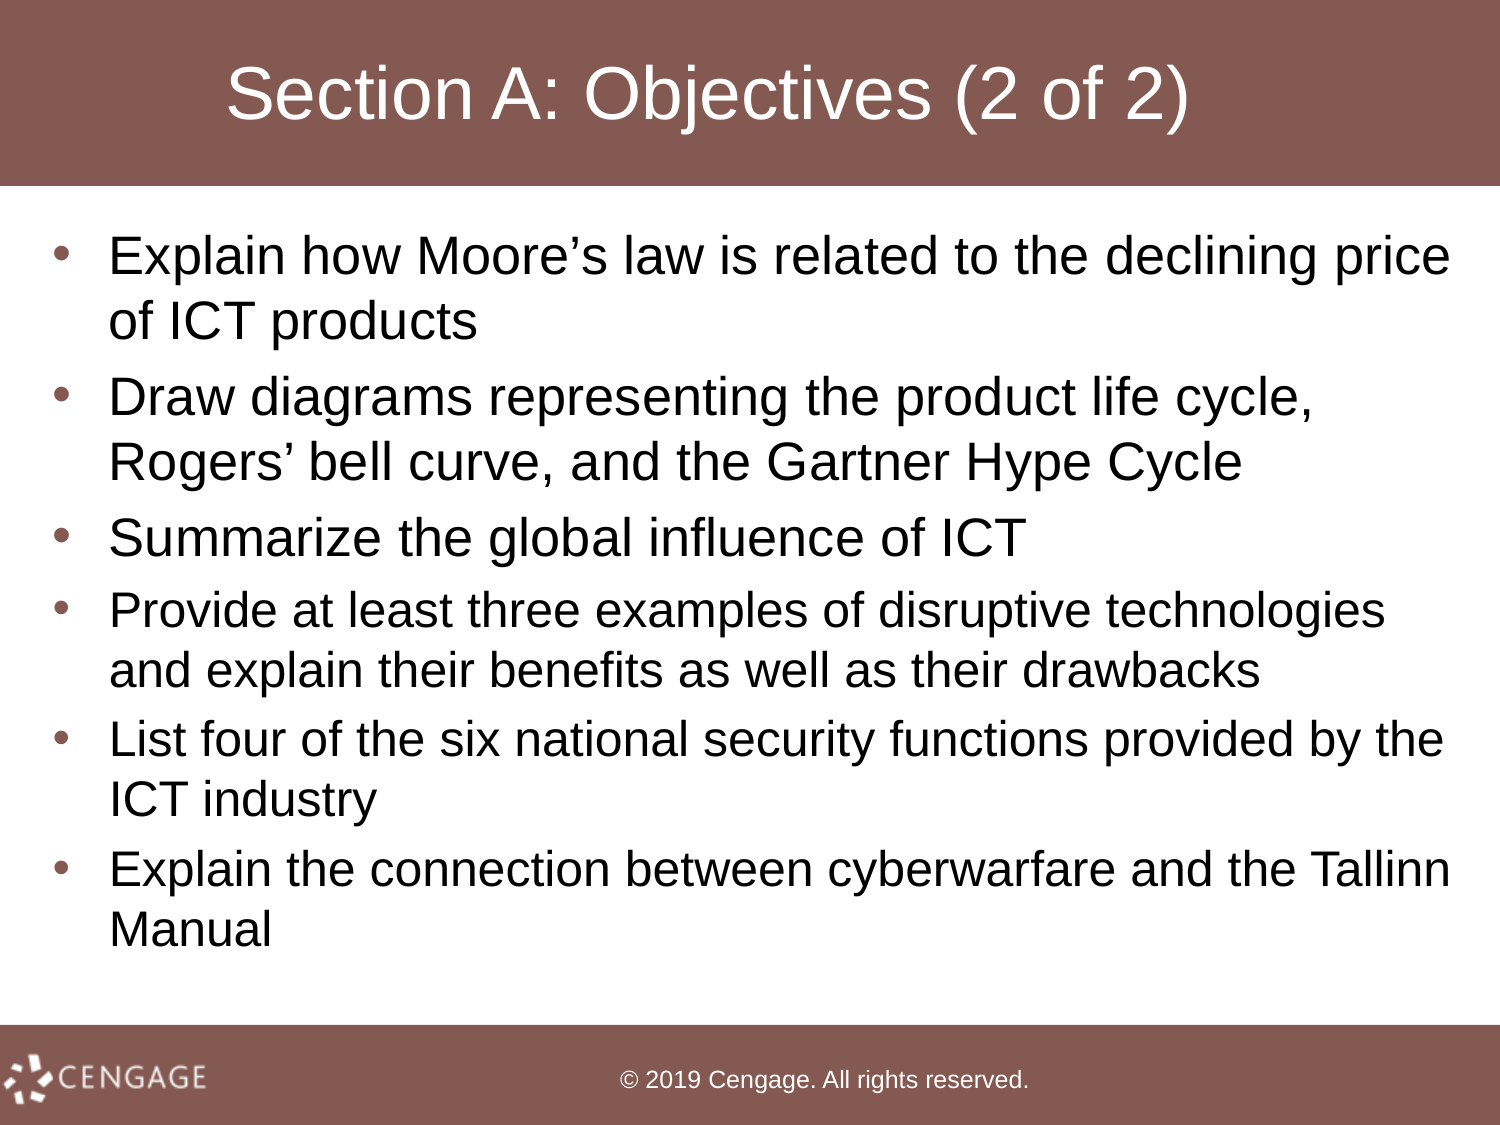

# Section A: Objectives (2 of 2)
Explain how Moore’s law is related to the declining price of ICT products
Draw diagrams representing the product life cycle, Rogers’ bell curve, and the Gartner Hype Cycle
Summarize the global influence of ICT
Provide at least three examples of disruptive technologies and explain their benefits as well as their drawbacks
List four of the six national security functions provided by the ICT industry
Explain the connection between cyberwarfare and the Tallinn Manual